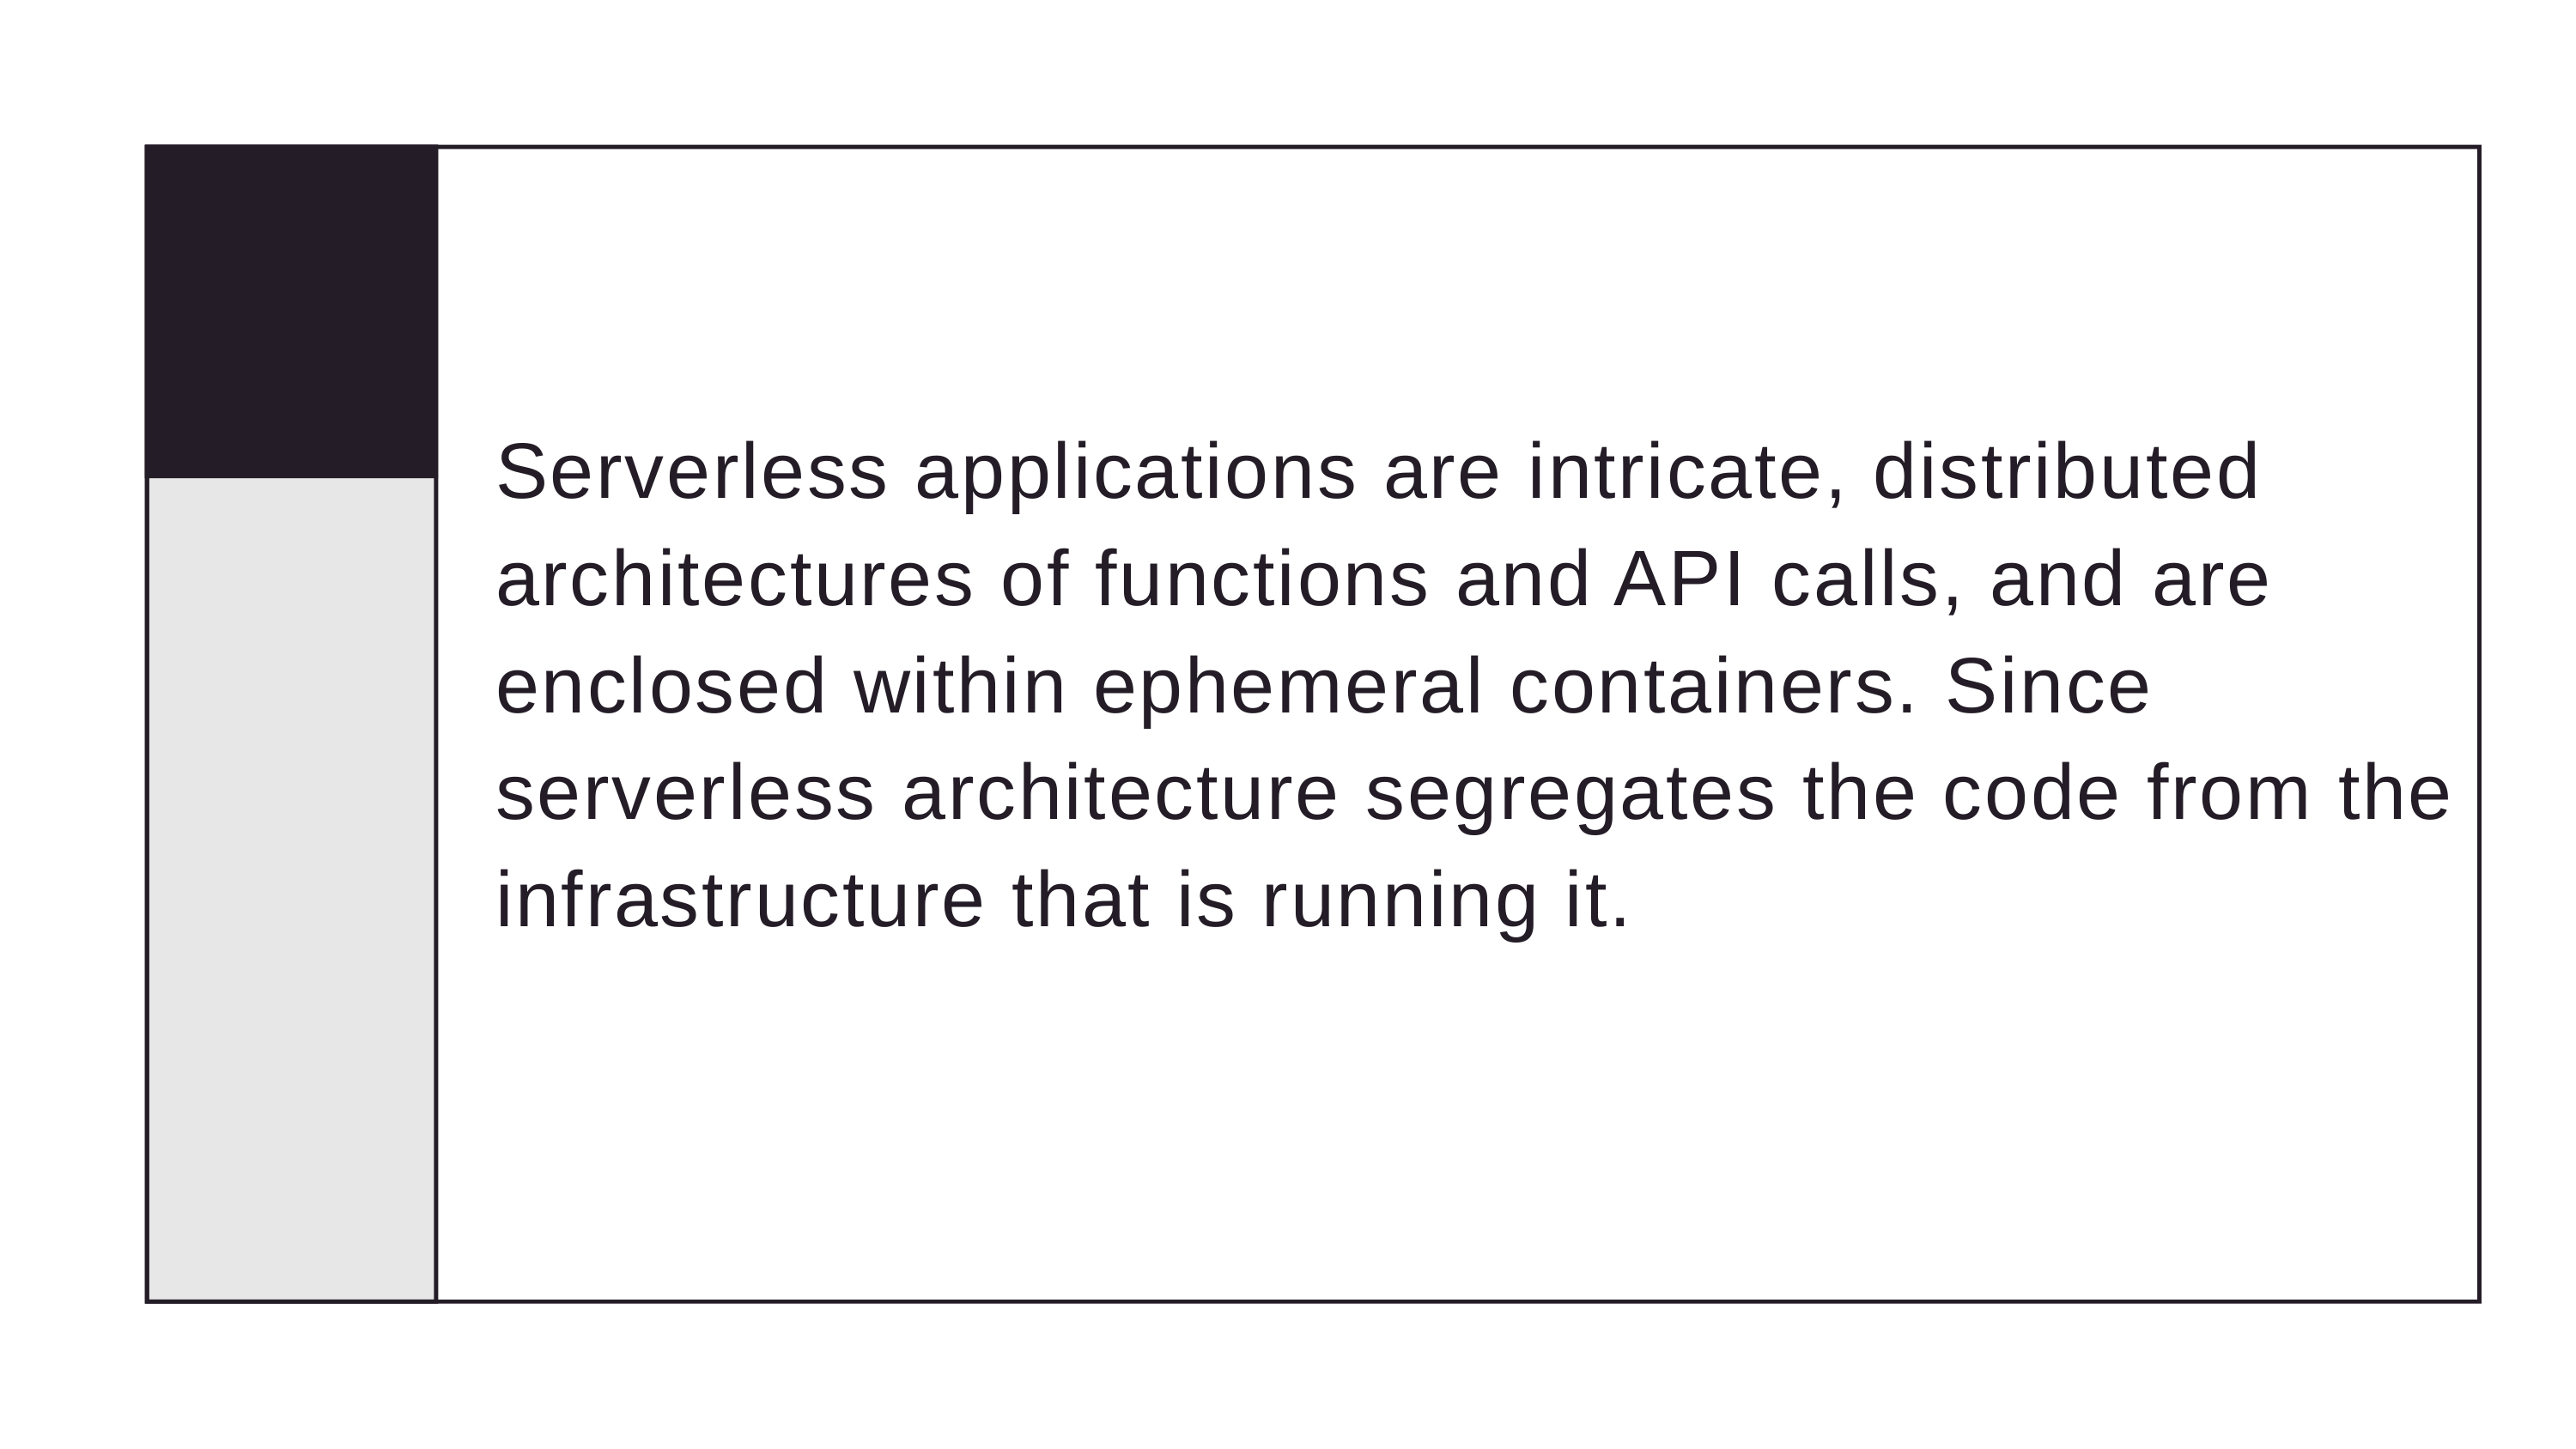

Serverless applications are intricate, distributed architectures of functions and API calls, and are enclosed within ephemeral containers. Since serverless architecture segregates the code from the infrastructure that is running it.